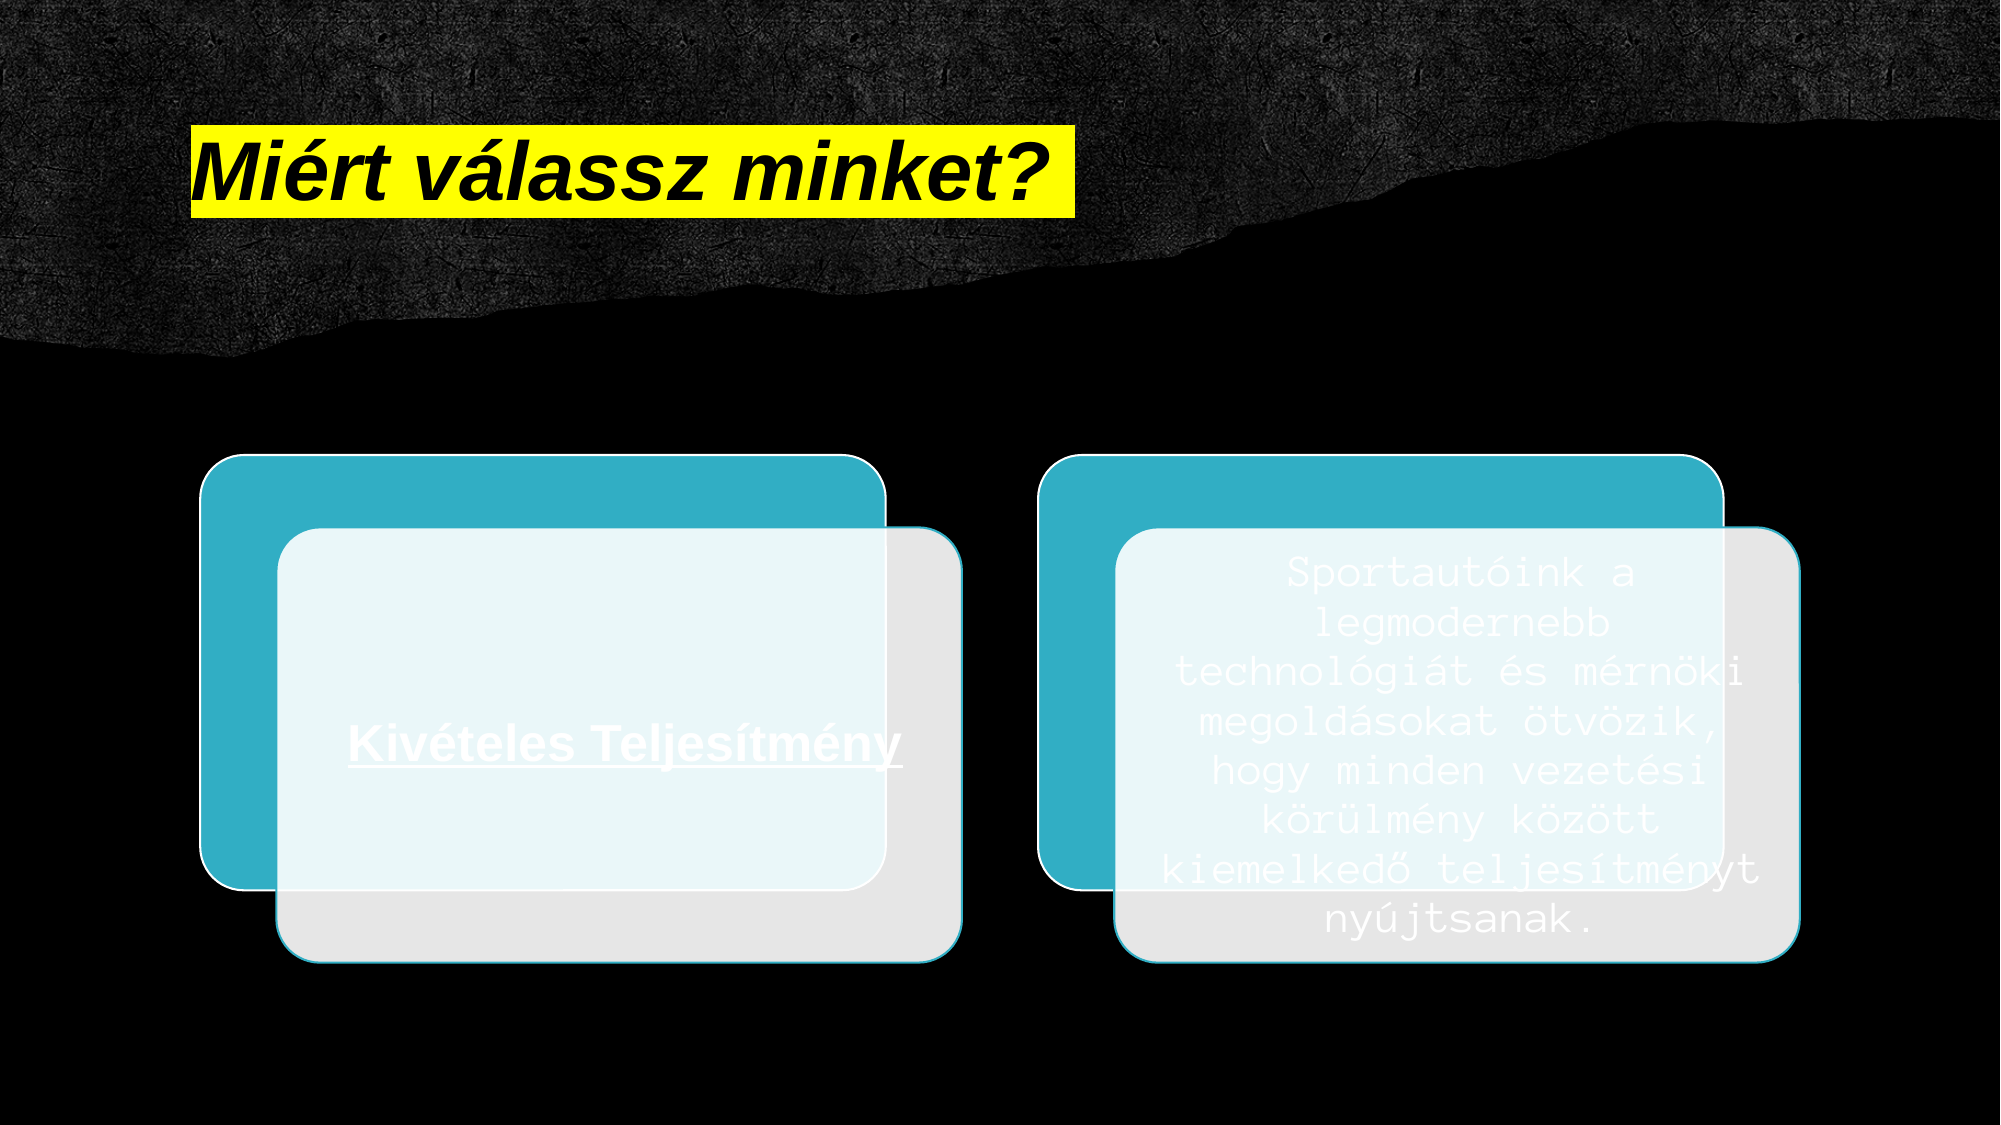

# Miért válassz minket?
Kivételes Teljesítmény
Sportautóink a legmodernebb technológiát és mérnöki megoldásokat ötvözik, hogy minden vezetési körülmény között kiemelkedő teljesítményt nyújtsanak.